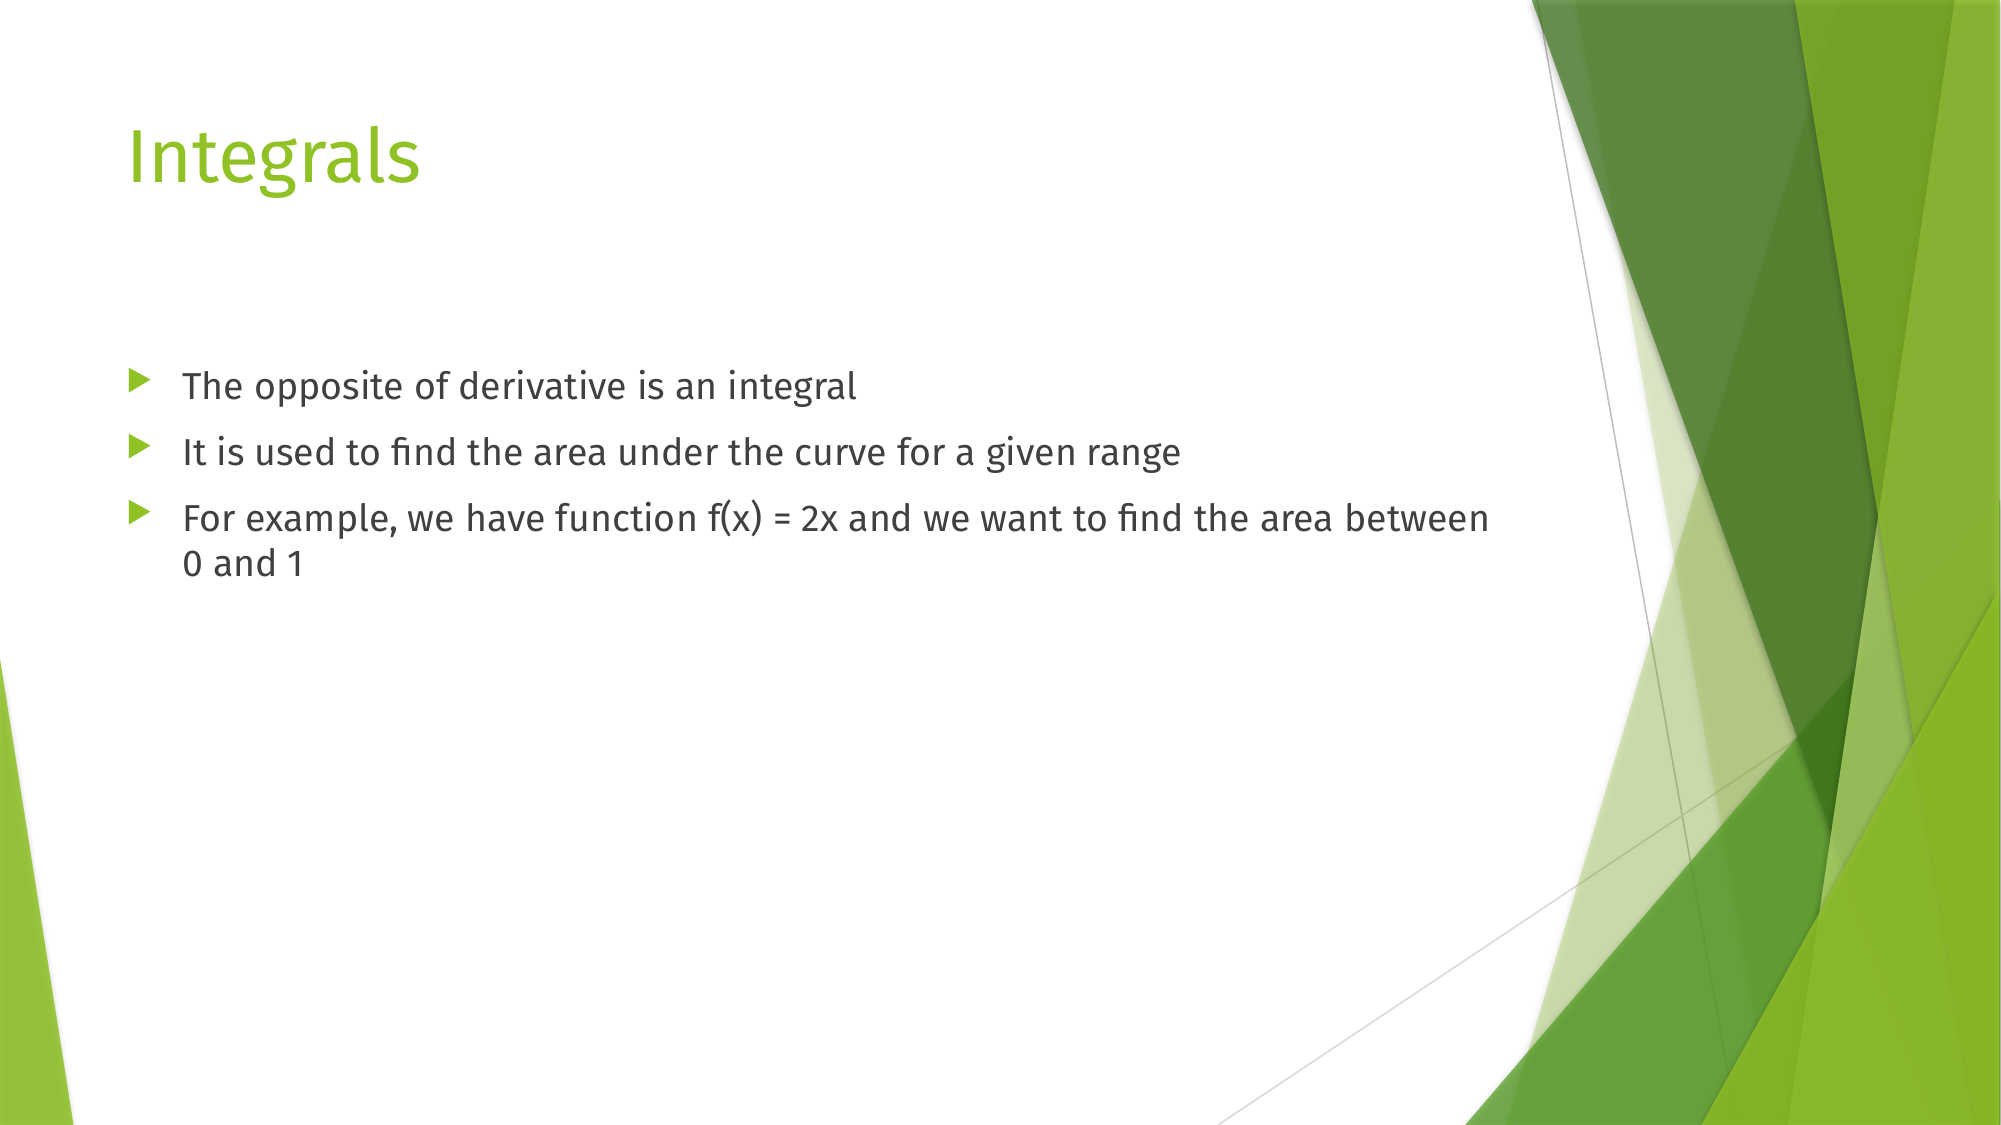

# Integrals
The opposite of derivative is an integral
It is used to find the area under the curve for a given range
For example, we have function f(x) = 2x and we want to find the area between 0 and 1